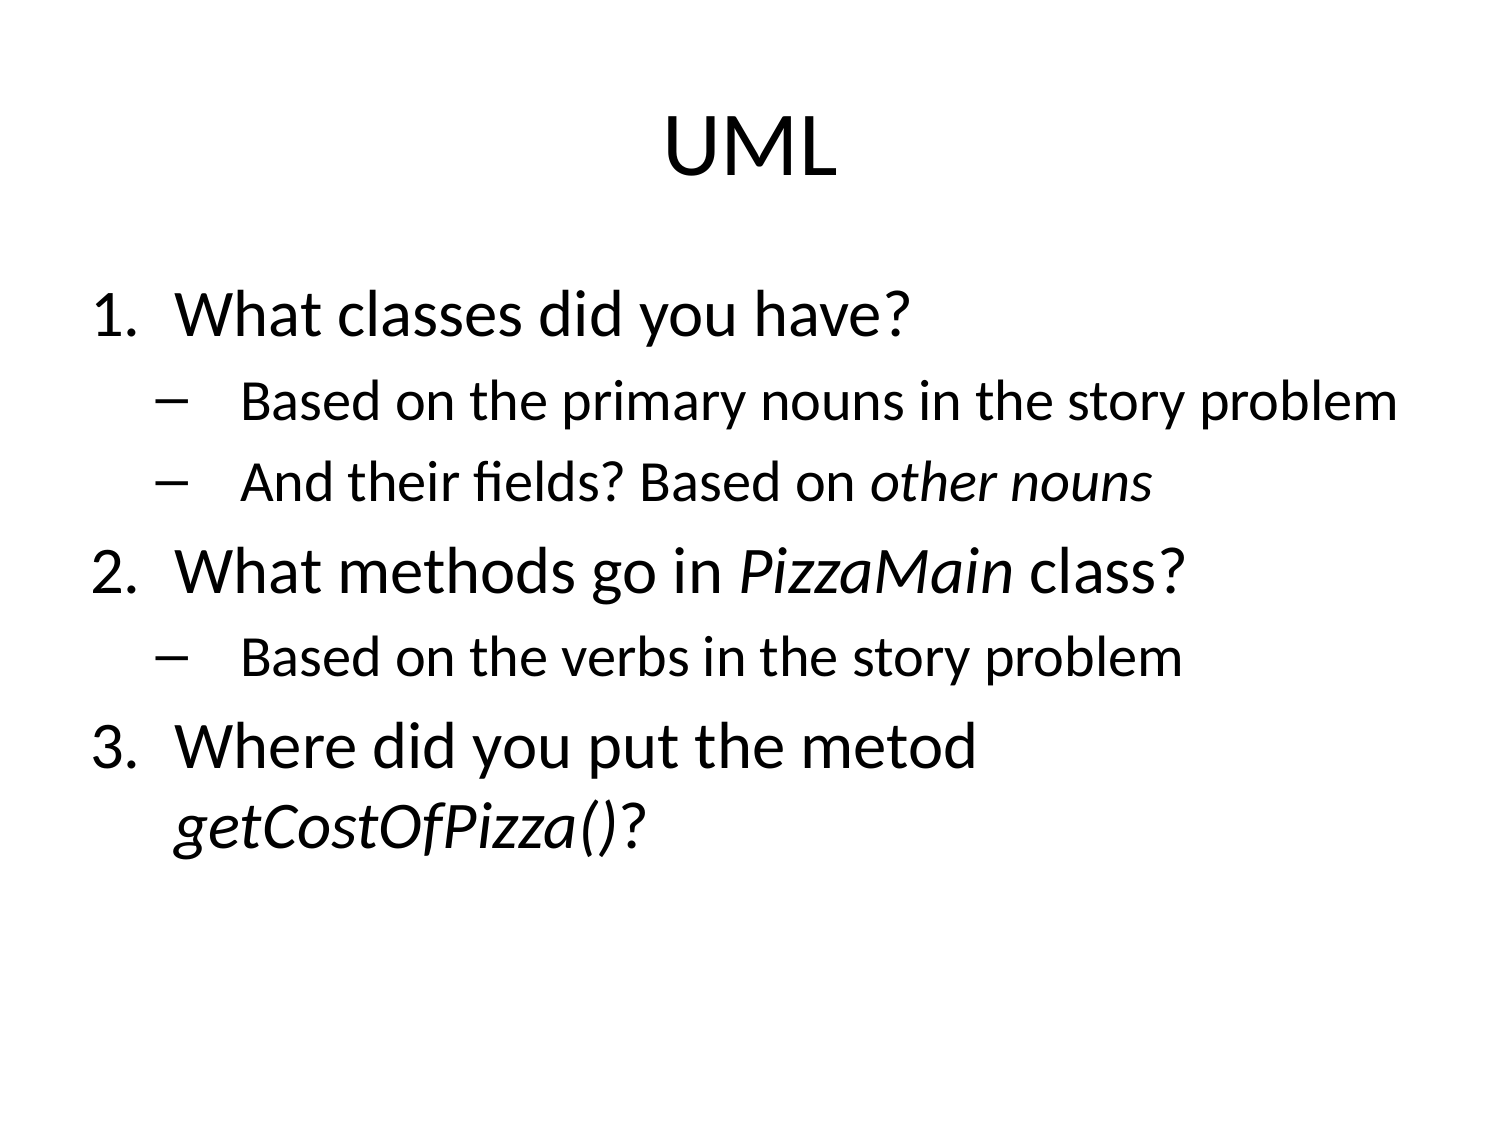

# UML
What classes did you have?
Based on the primary nouns in the story problem
And their fields? Based on other nouns
What methods go in PizzaMain class?
Based on the verbs in the story problem
Where did you put the metod getCostOfPizza()?